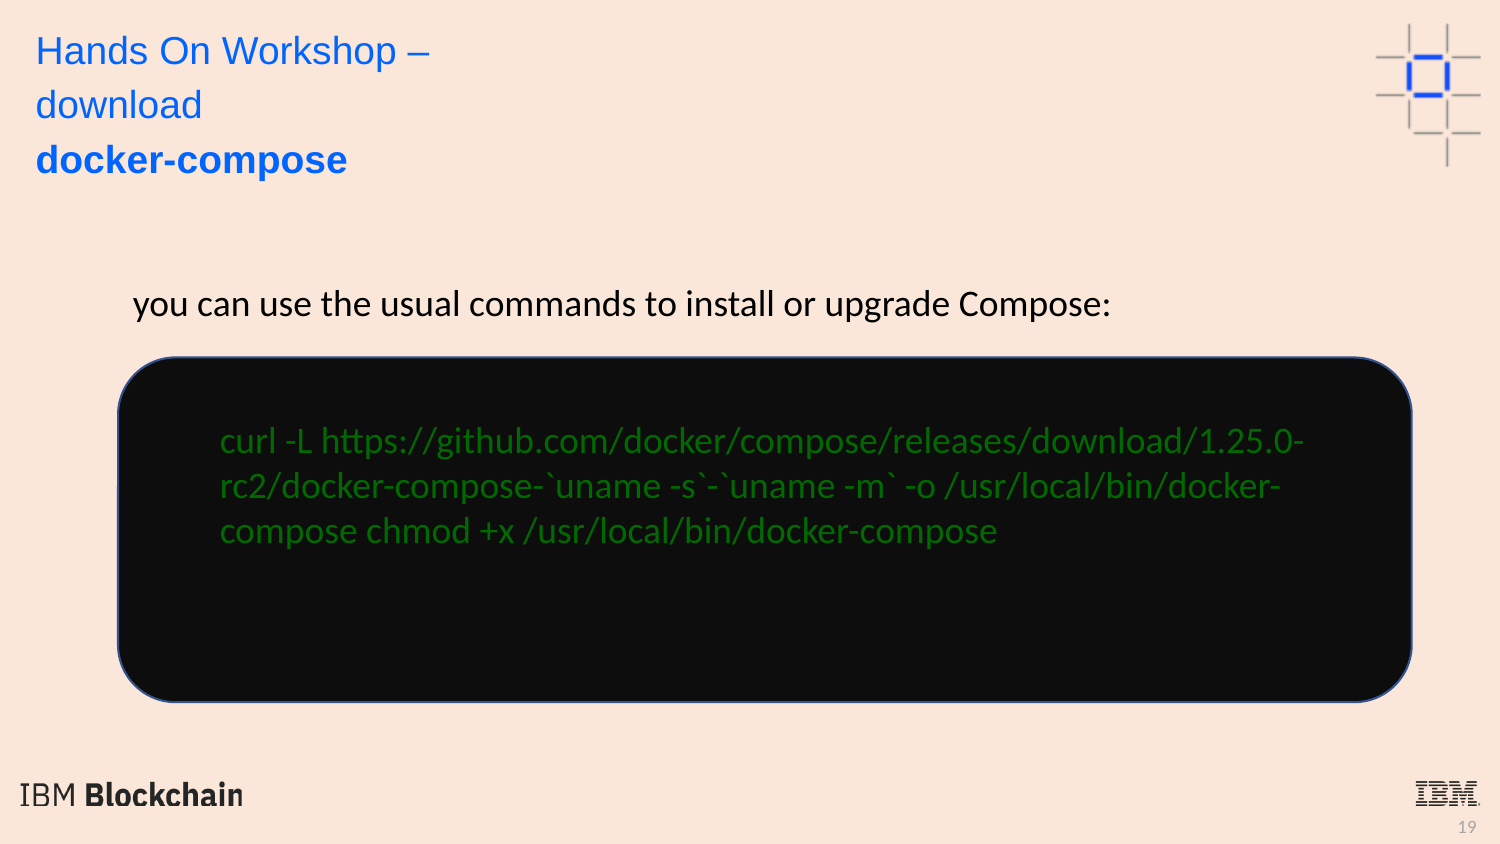

Hands On Workshop –
download
docker-compose

you can use the usual commands to install or upgrade Compose:

curl -L https://github.com/docker/compose/releases/download/1.25.0-rc2/docker-compose-`uname -s`-`uname -m` -o /usr/local/bin/docker-compose chmod +x /usr/local/bin/docker-compose